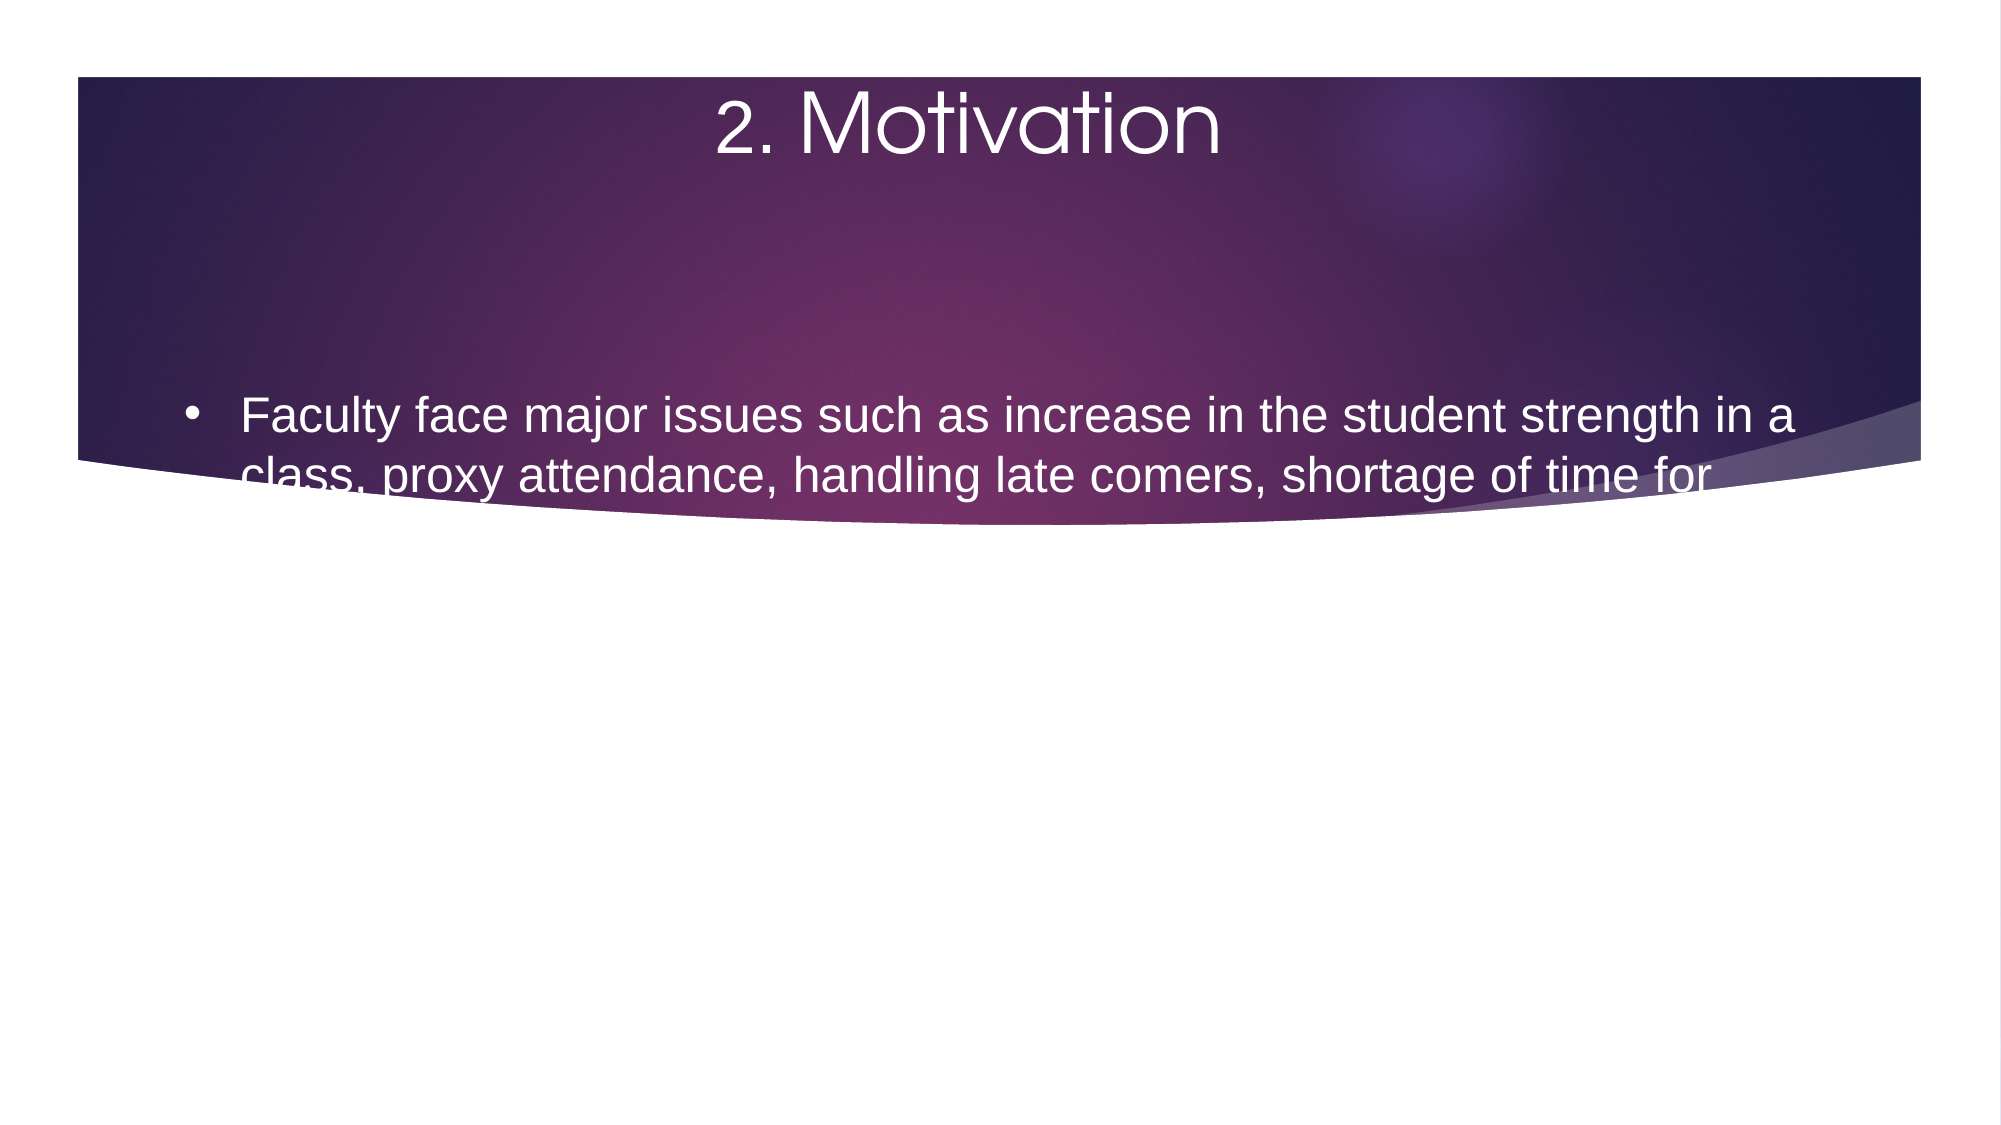

2. Motivation
Faculty face major issues such as increase in the student strength in a class, proxy attendance, handling late comers, shortage of time for syllabus coverage.

In an automated system with high accuracy, efforts for taking the attendance will be greatly reduced and there is a possibility of preventing the proxy attendance.

Our attempt is to decrease the effects on the output of the final recognition and to increase the accuracy of the model.